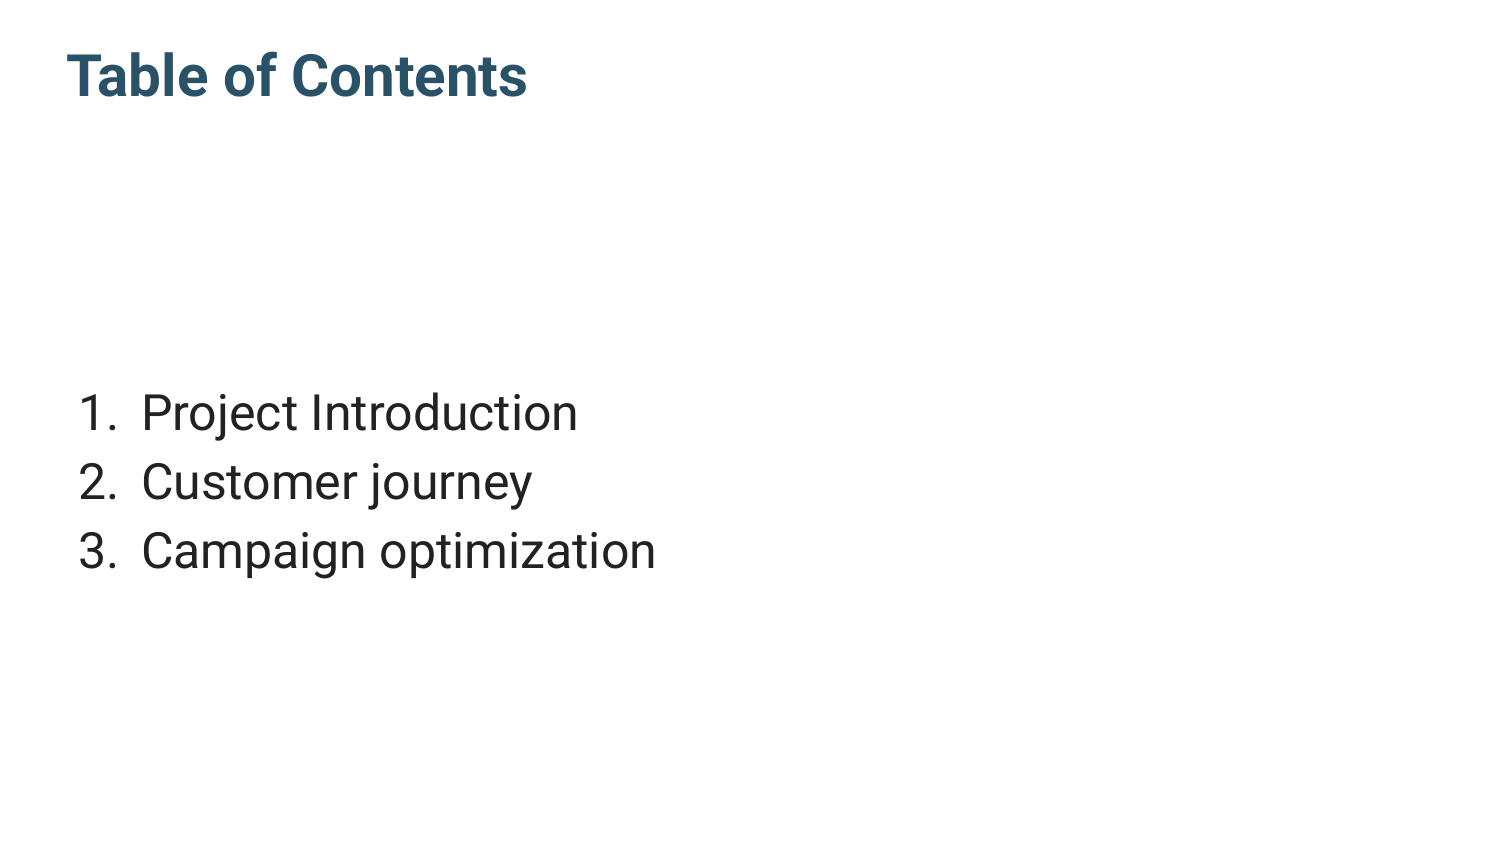

# Table of Contents
Project Introduction
Customer journey
Campaign optimization